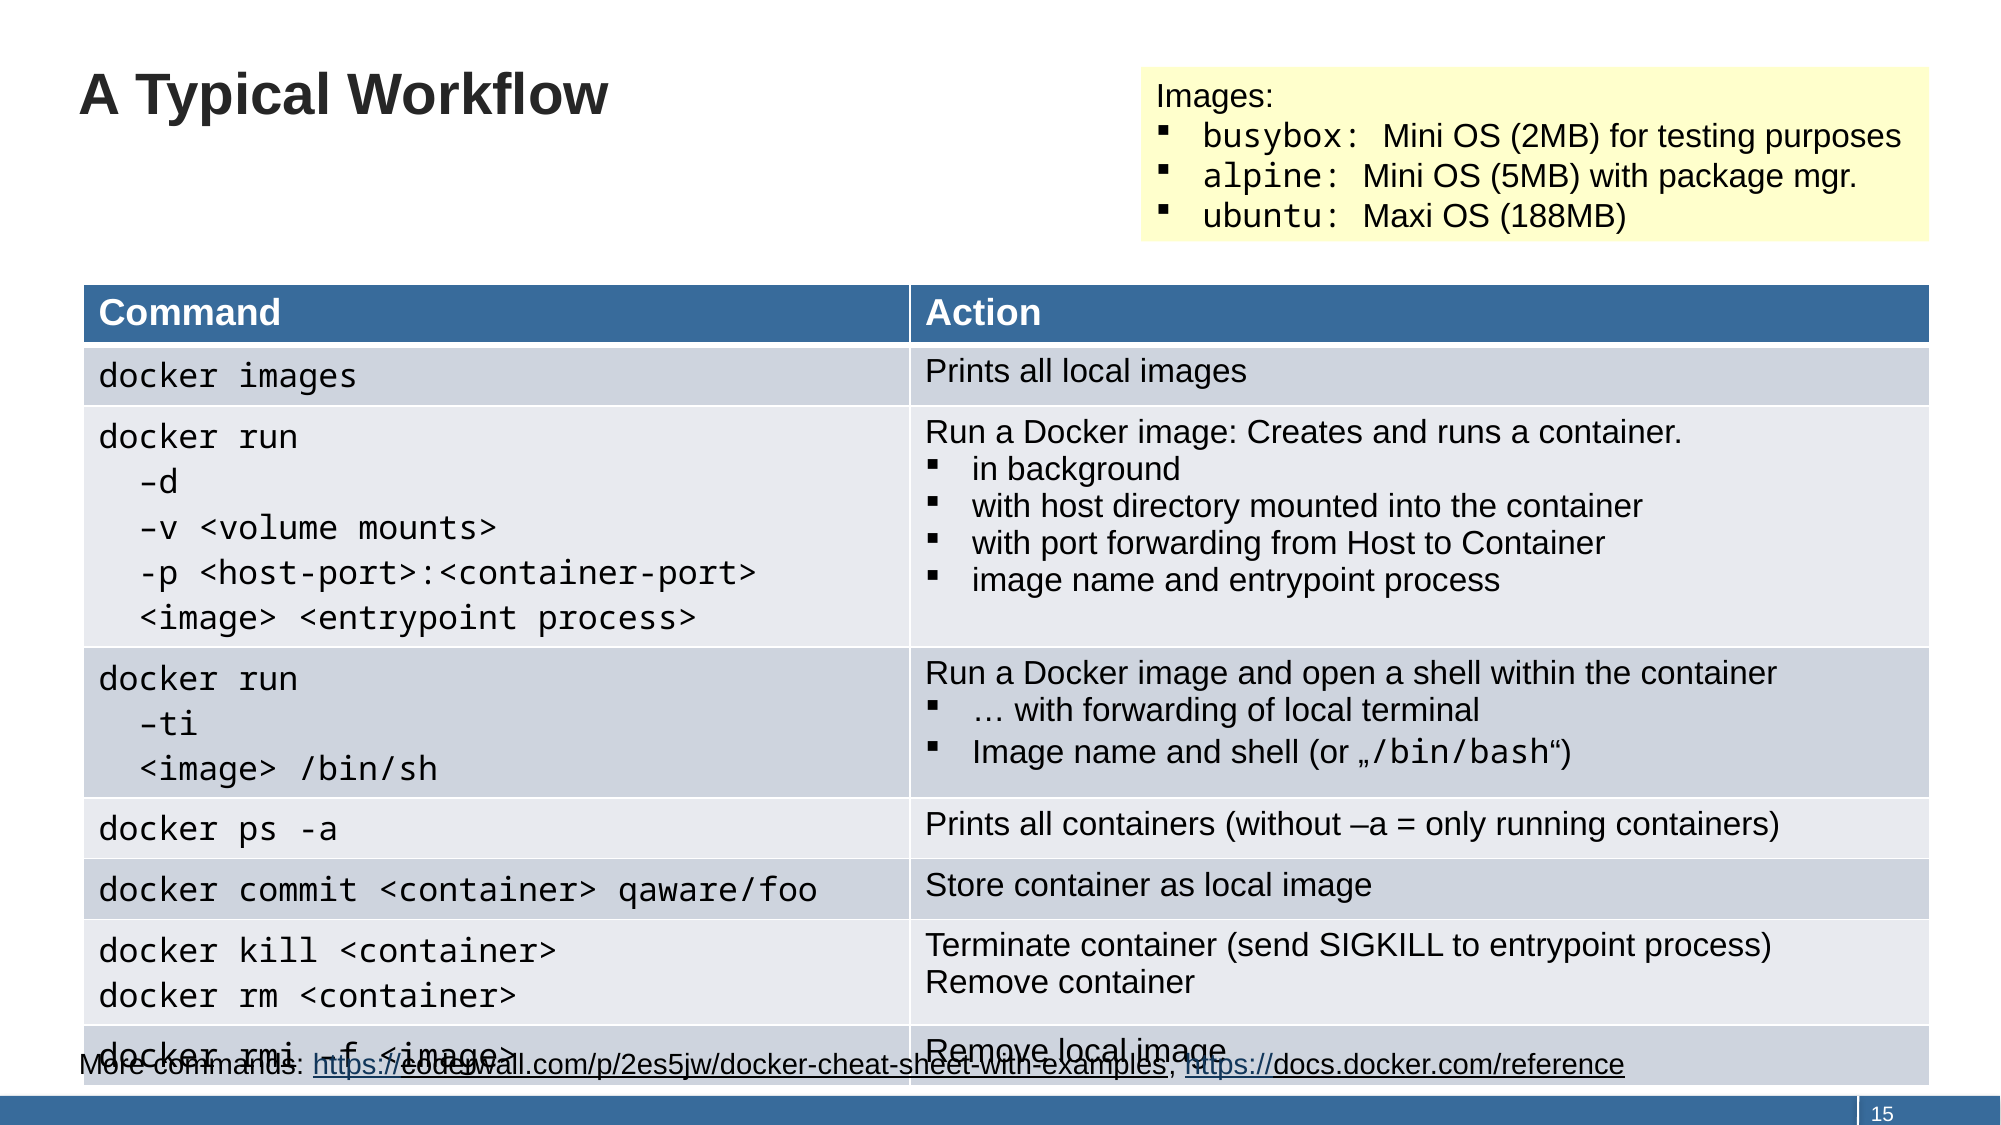

# A Typical Workflow
Images:
busybox: Mini OS (2MB) for testing purposes
alpine: Mini OS (5MB) with package mgr.
ubuntu: Maxi OS (188MB)
| Command | Action |
| --- | --- |
| docker images | Prints all local images |
| docker run –d –v <volume mounts> -p <host-port>:<container-port> <image> <entrypoint process> | Run a Docker image: Creates and runs a container. in background with host directory mounted into the container with port forwarding from Host to Container image name and entrypoint process |
| docker run –ti <image> /bin/sh | Run a Docker image and open a shell within the container … with forwarding of local terminal Image name and shell (or „/bin/bash“) |
| docker ps -a | Prints all containers (without –a = only running containers) |
| docker commit <container> qaware/foo | Store container as local image |
| docker kill <container> docker rm <container> | Terminate container (send SIGKILL to entrypoint process) Remove container |
| docker rmi –f <image> | Remove local image |
More commands: https://coderwall.com/p/2es5jw/docker-cheat-sheet-with-examples, https://docs.docker.com/reference
15